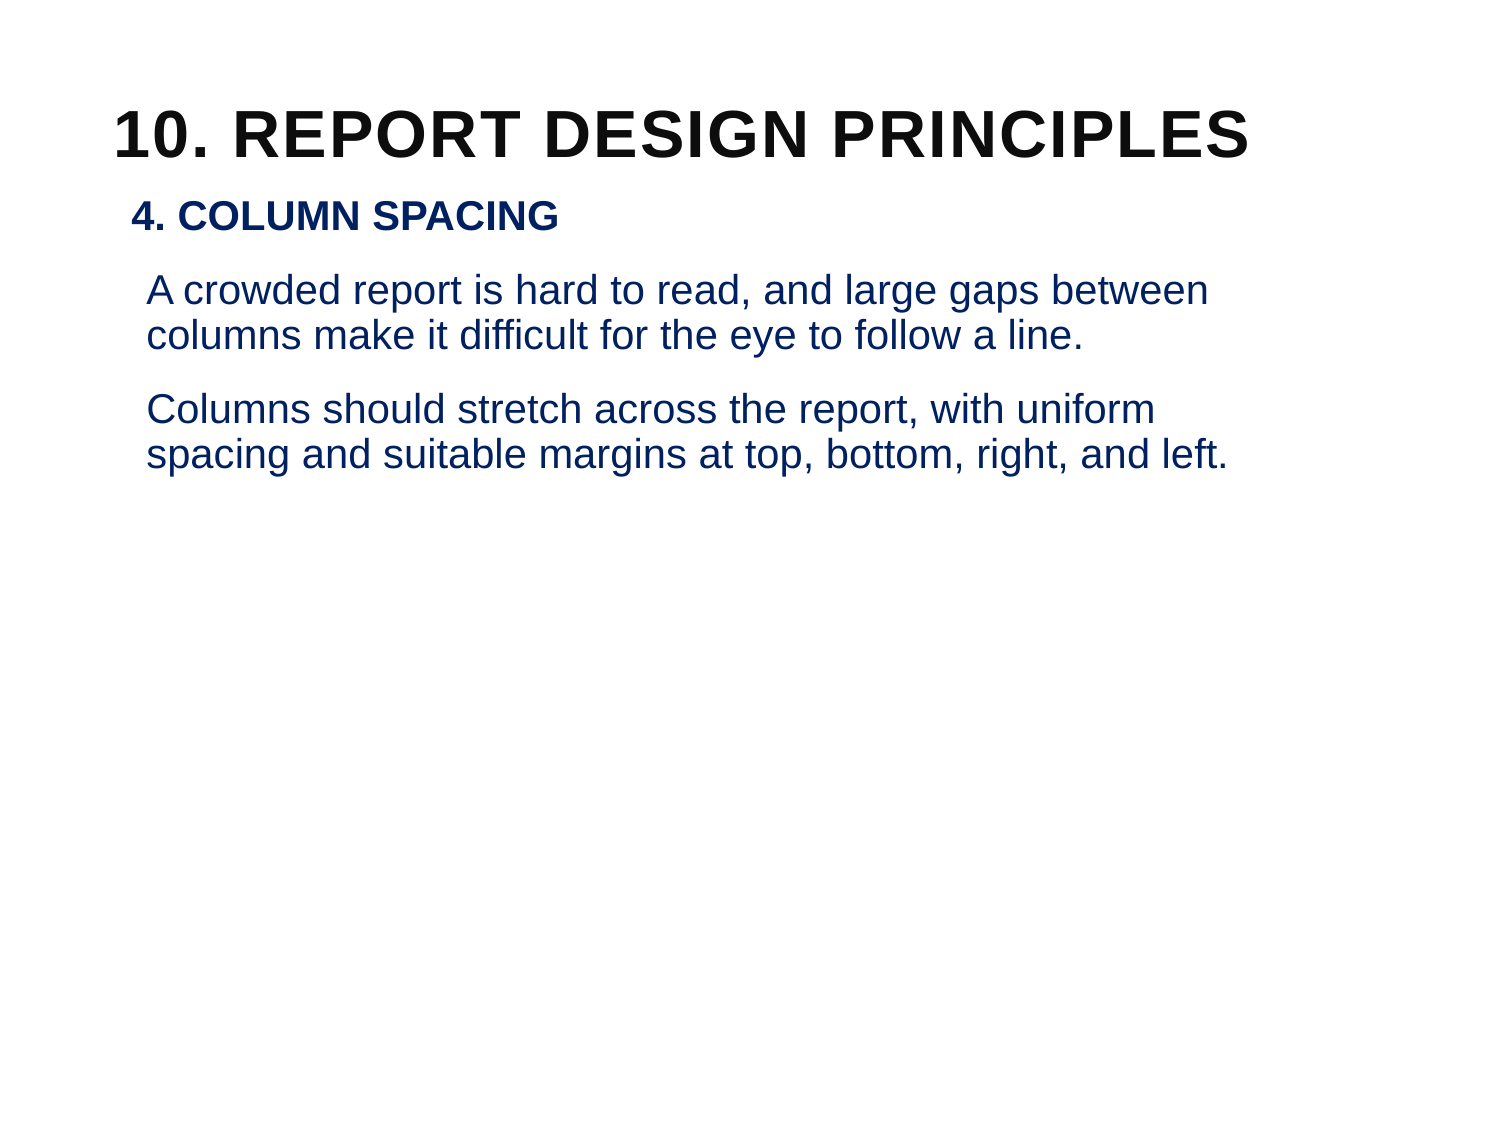

# 10. Report Design Principles
4. COLUMN SPACING
A crowded report is hard to read, and large gaps between columns make it difficult for the eye to follow a line.
Columns should stretch across the report, with uniform spacing and suitable margins at top, bottom, right, and left.